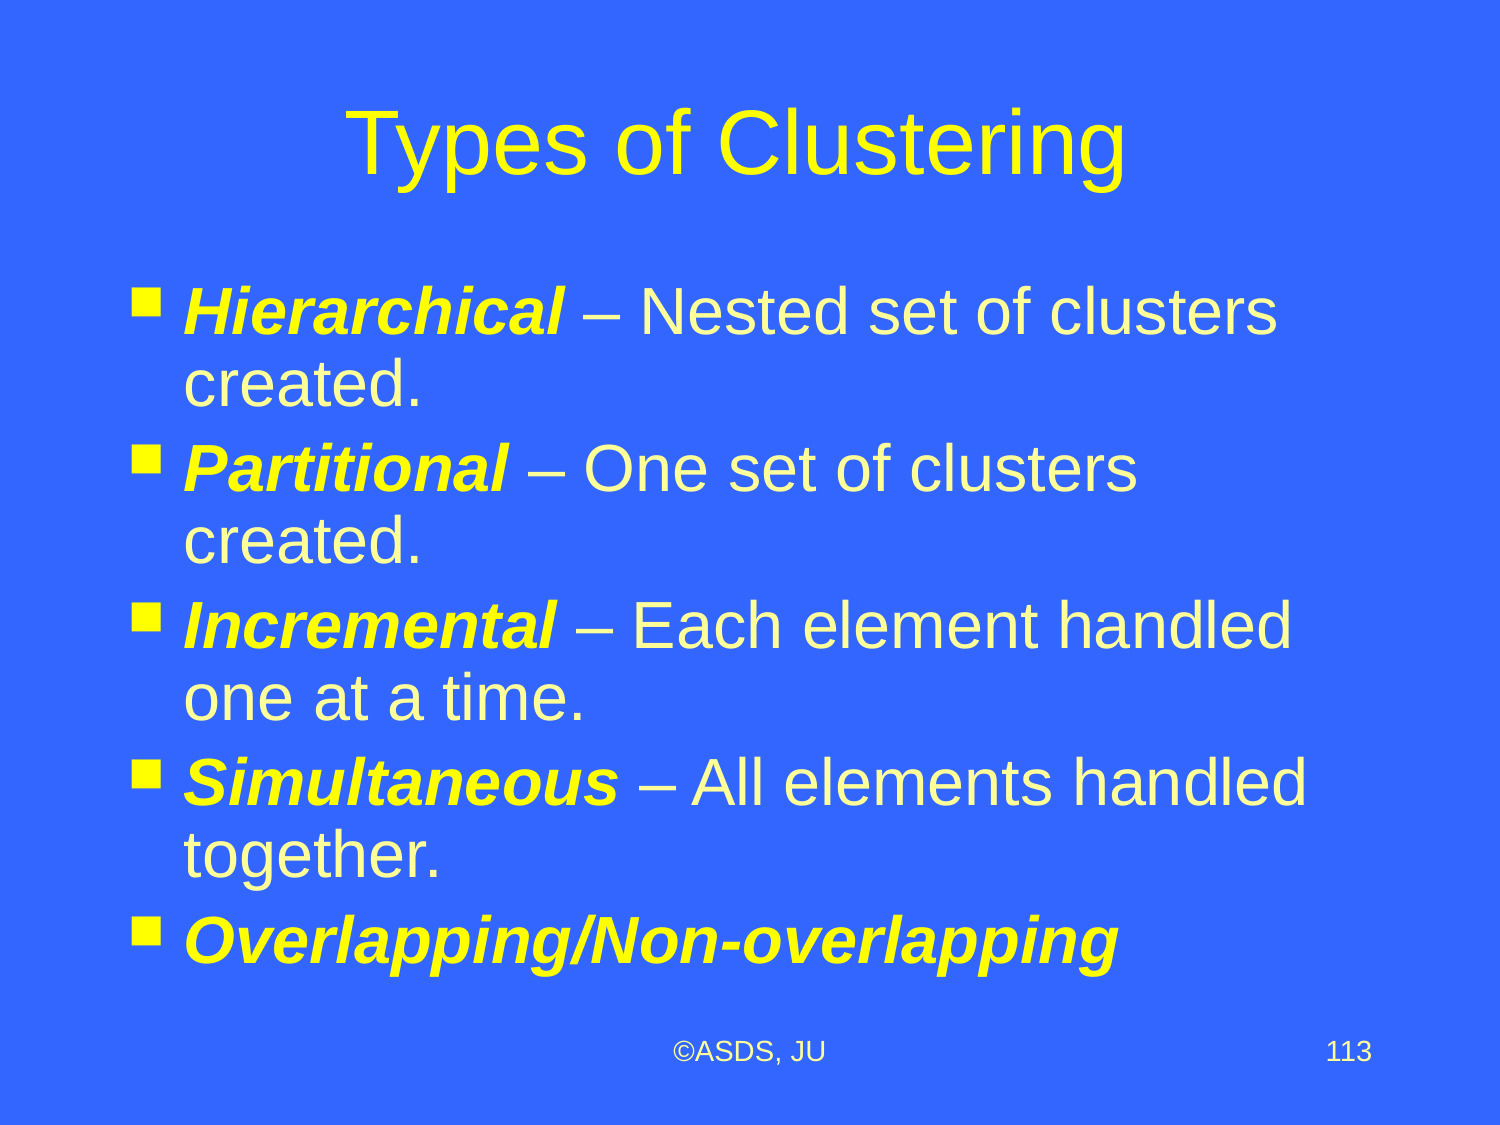

# Types of Clustering
Hierarchical – Nested set of clusters created.
Partitional – One set of clusters created.
Incremental – Each element handled one at a time.
Simultaneous – All elements handled together.
Overlapping/Non-overlapping
©ASDS, JU
113